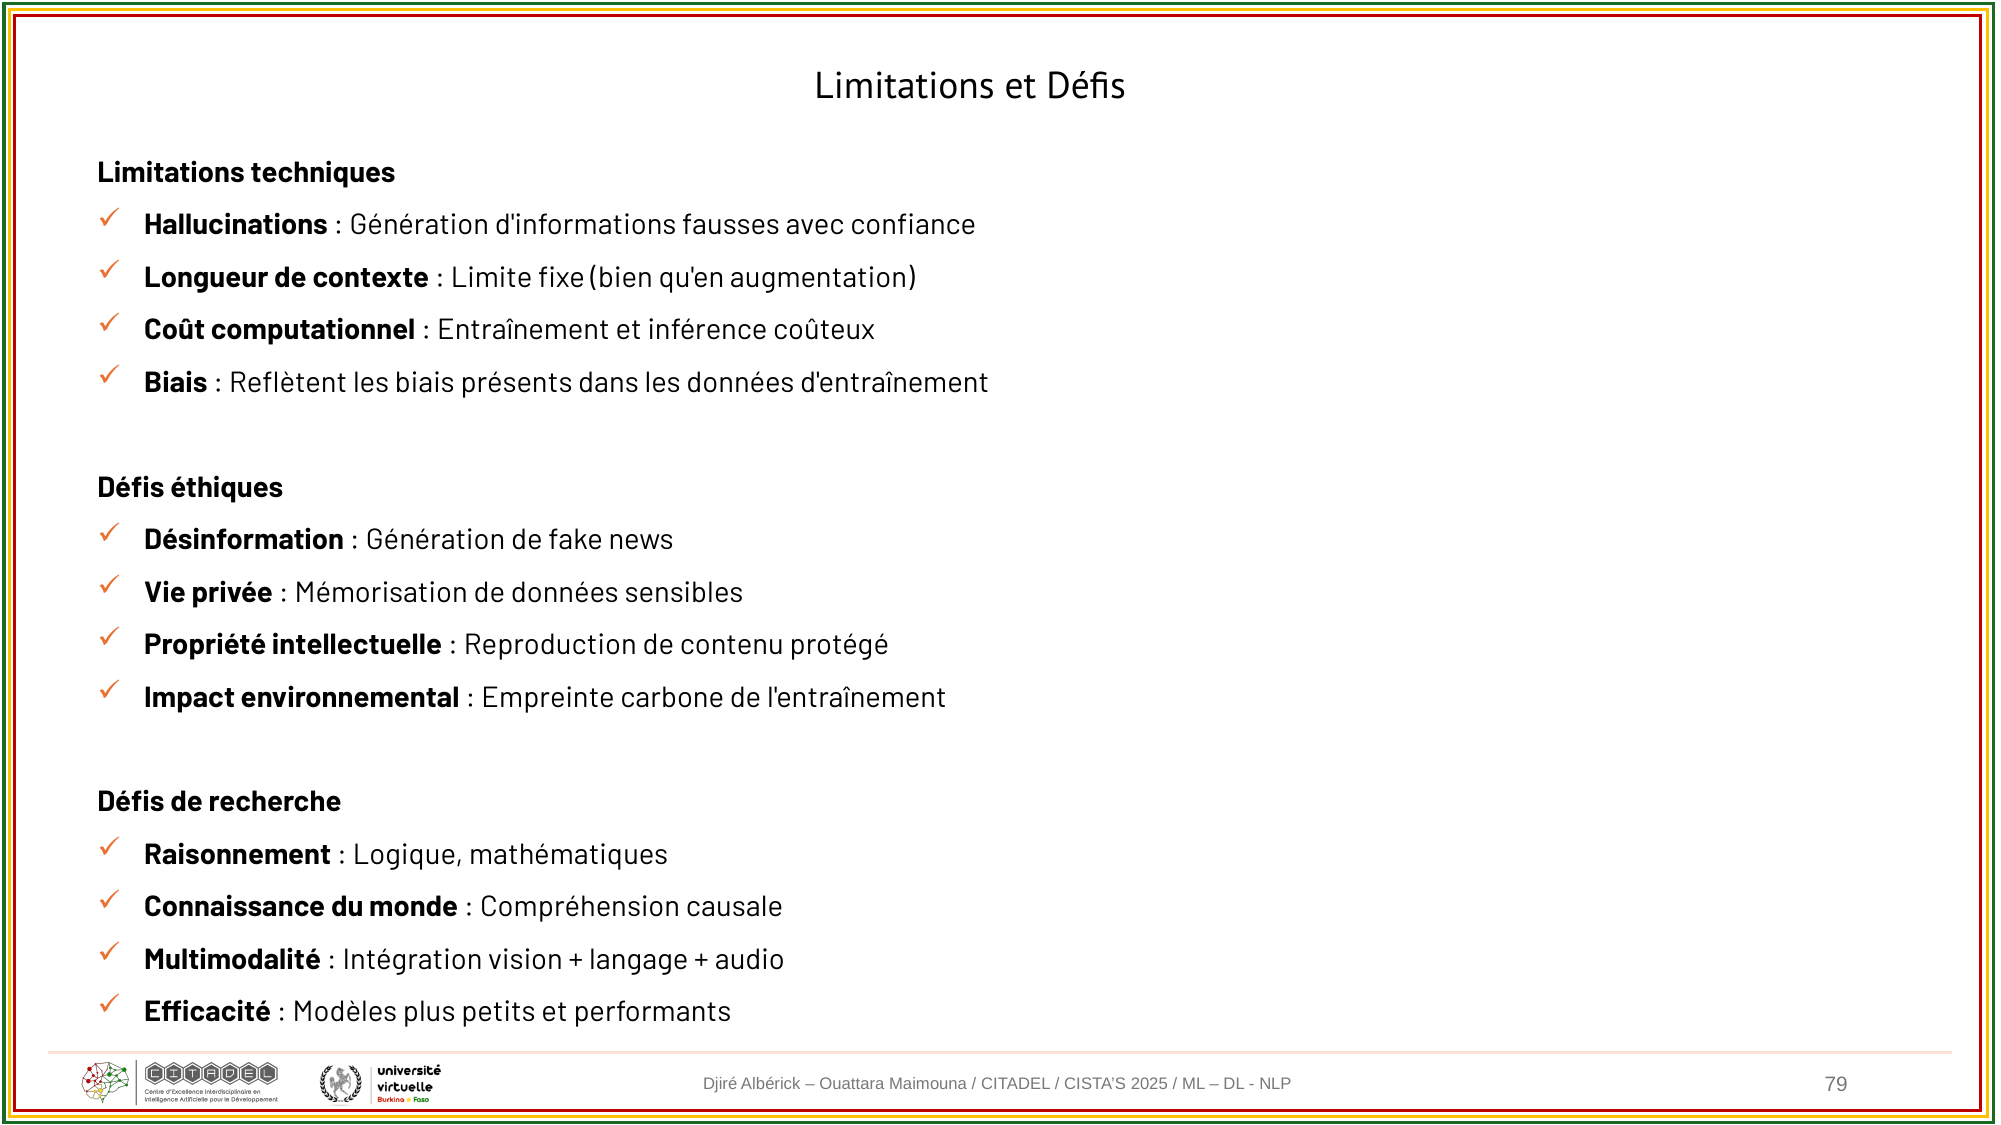

Limitations et Défis
Limitations techniques
Hallucinations : Génération d'informations fausses avec confiance
Longueur de contexte : Limite fixe (bien qu'en augmentation)
Coût computationnel : Entraînement et inférence coûteux
Biais : Reflètent les biais présents dans les données d'entraînement

Défis éthiques
Désinformation : Génération de fake news
Vie privée : Mémorisation de données sensibles
Propriété intellectuelle : Reproduction de contenu protégé
Impact environnemental : Empreinte carbone de l'entraînement

Défis de recherche
Raisonnement : Logique, mathématiques
Connaissance du monde : Compréhension causale
Multimodalité : Intégration vision + langage + audio
Efficacité : Modèles plus petits et performants

79